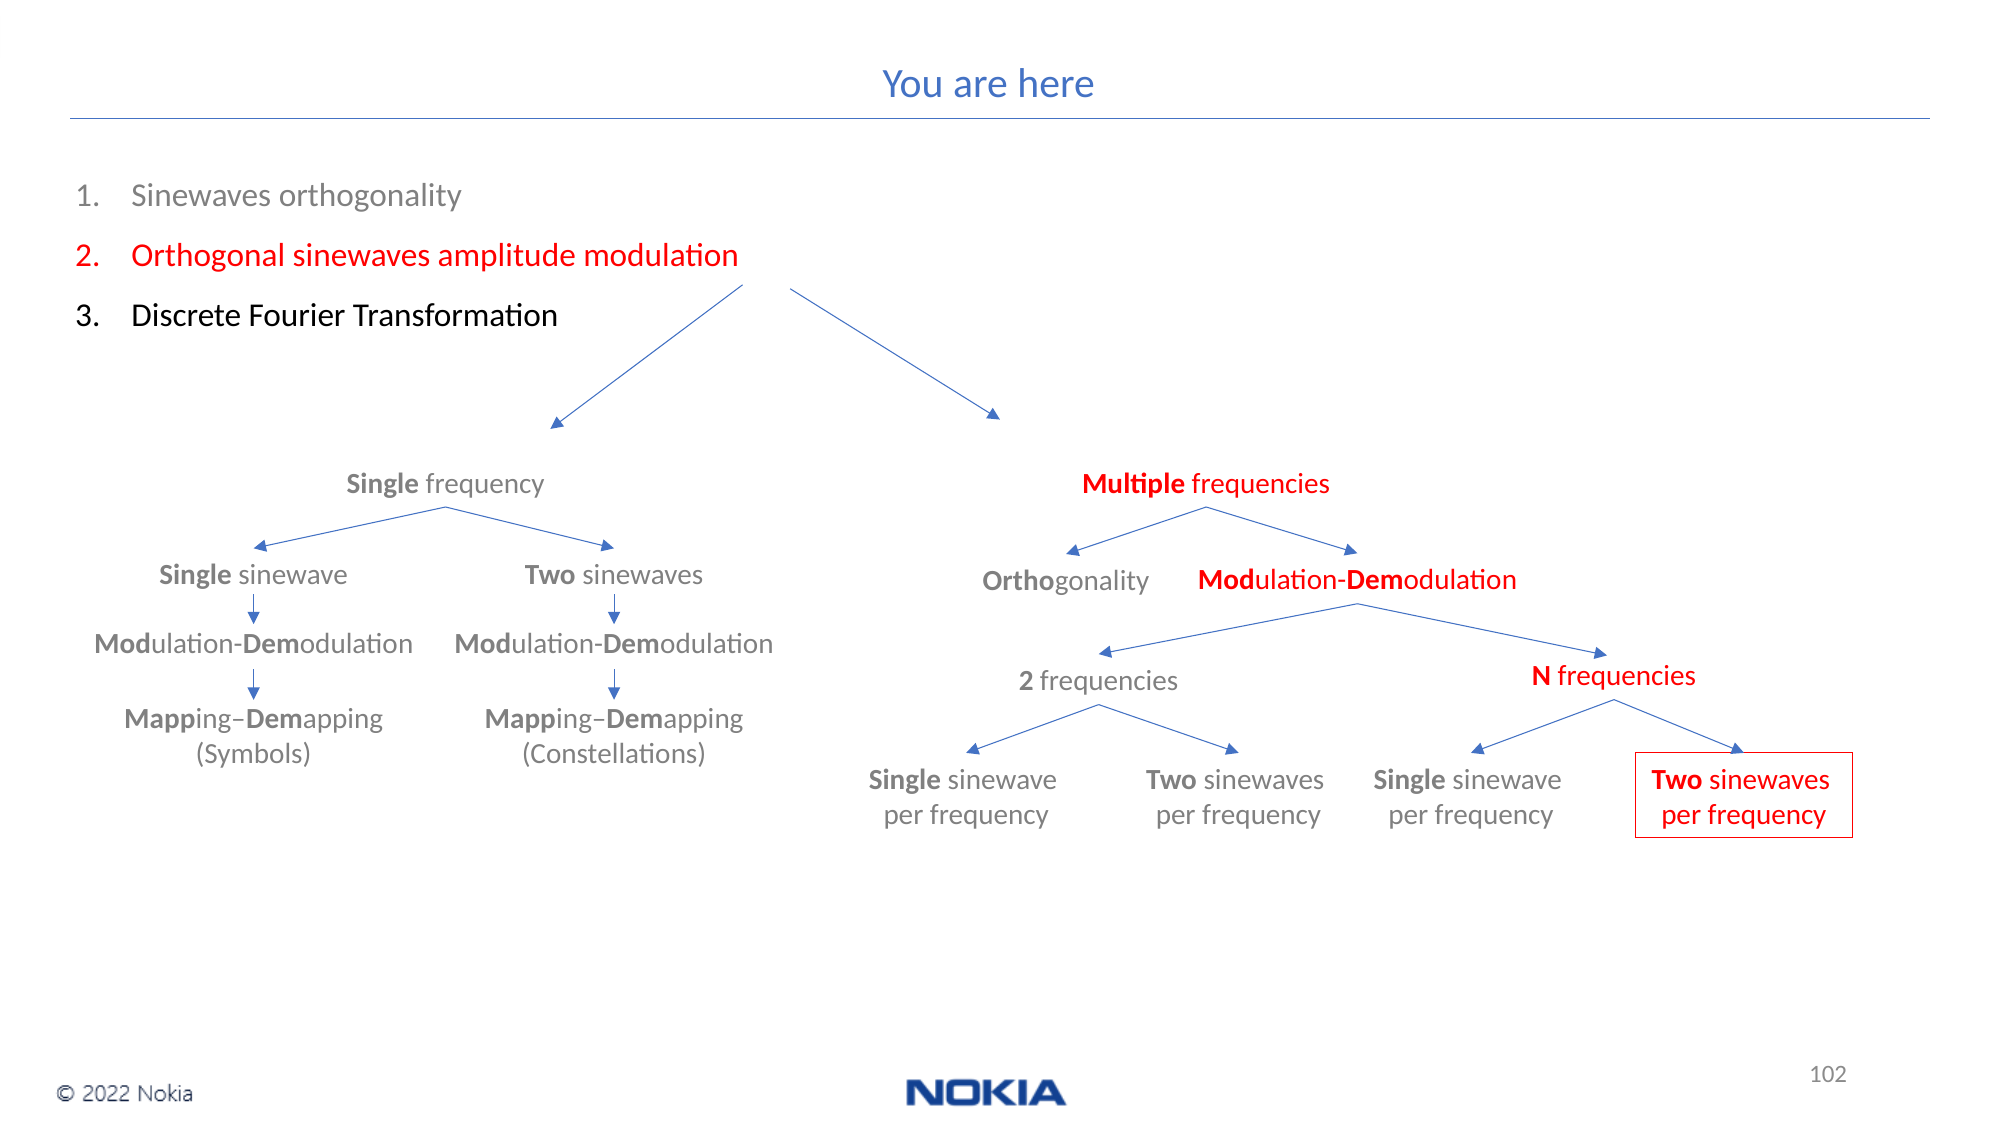

You are here
Sinewaves orthogonality
Orthogonal sinewaves amplitude modulation
Discrete Fourier Transformation
Single frequency
Single sinewave
Modulation-Demodulation
Mapping–Demapping
(Symbols)
Two sinewaves
Modulation-Demodulation
Mapping–Demapping
(Constellations)
Multiple frequencies
Modulation-Demodulation
Orthogonality
N frequencies
2 frequencies
Single sinewave
per frequency
Two sinewaves
per frequency
Single sinewave
per frequency
Two sinewaves
per frequency
102